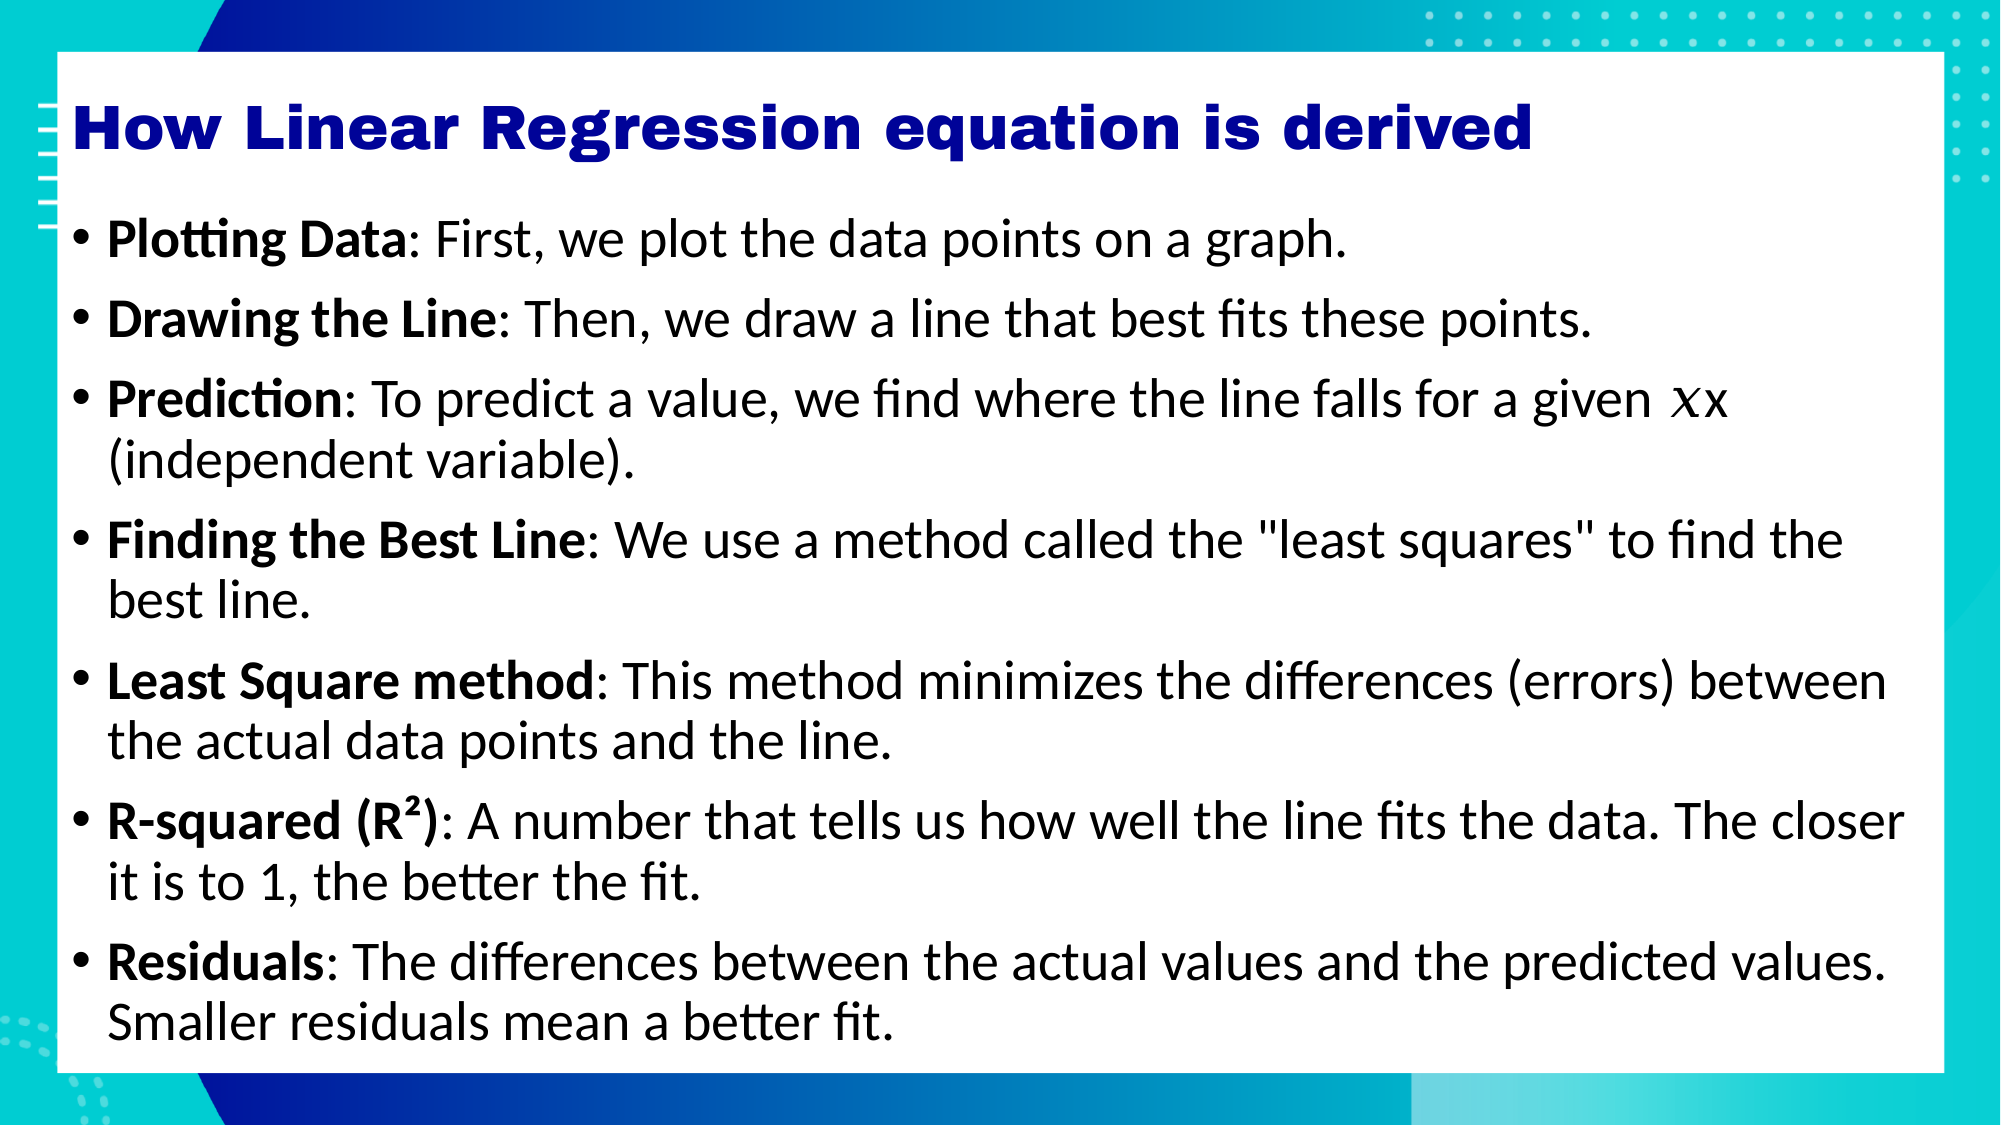

# How Linear Regression equation is derived
Plotting Data: First, we plot the data points on a graph.
Drawing the Line: Then, we draw a line that best fits these points.
Prediction: To predict a value, we find where the line falls for a given 𝑥x (independent variable).
Finding the Best Line: We use a method called the "least squares" to find the best line.
Least Square method: This method minimizes the differences (errors) between the actual data points and the line.
R-squared (R²): A number that tells us how well the line fits the data. The closer it is to 1, the better the fit.
Residuals: The differences between the actual values and the predicted values. Smaller residuals mean a better fit.